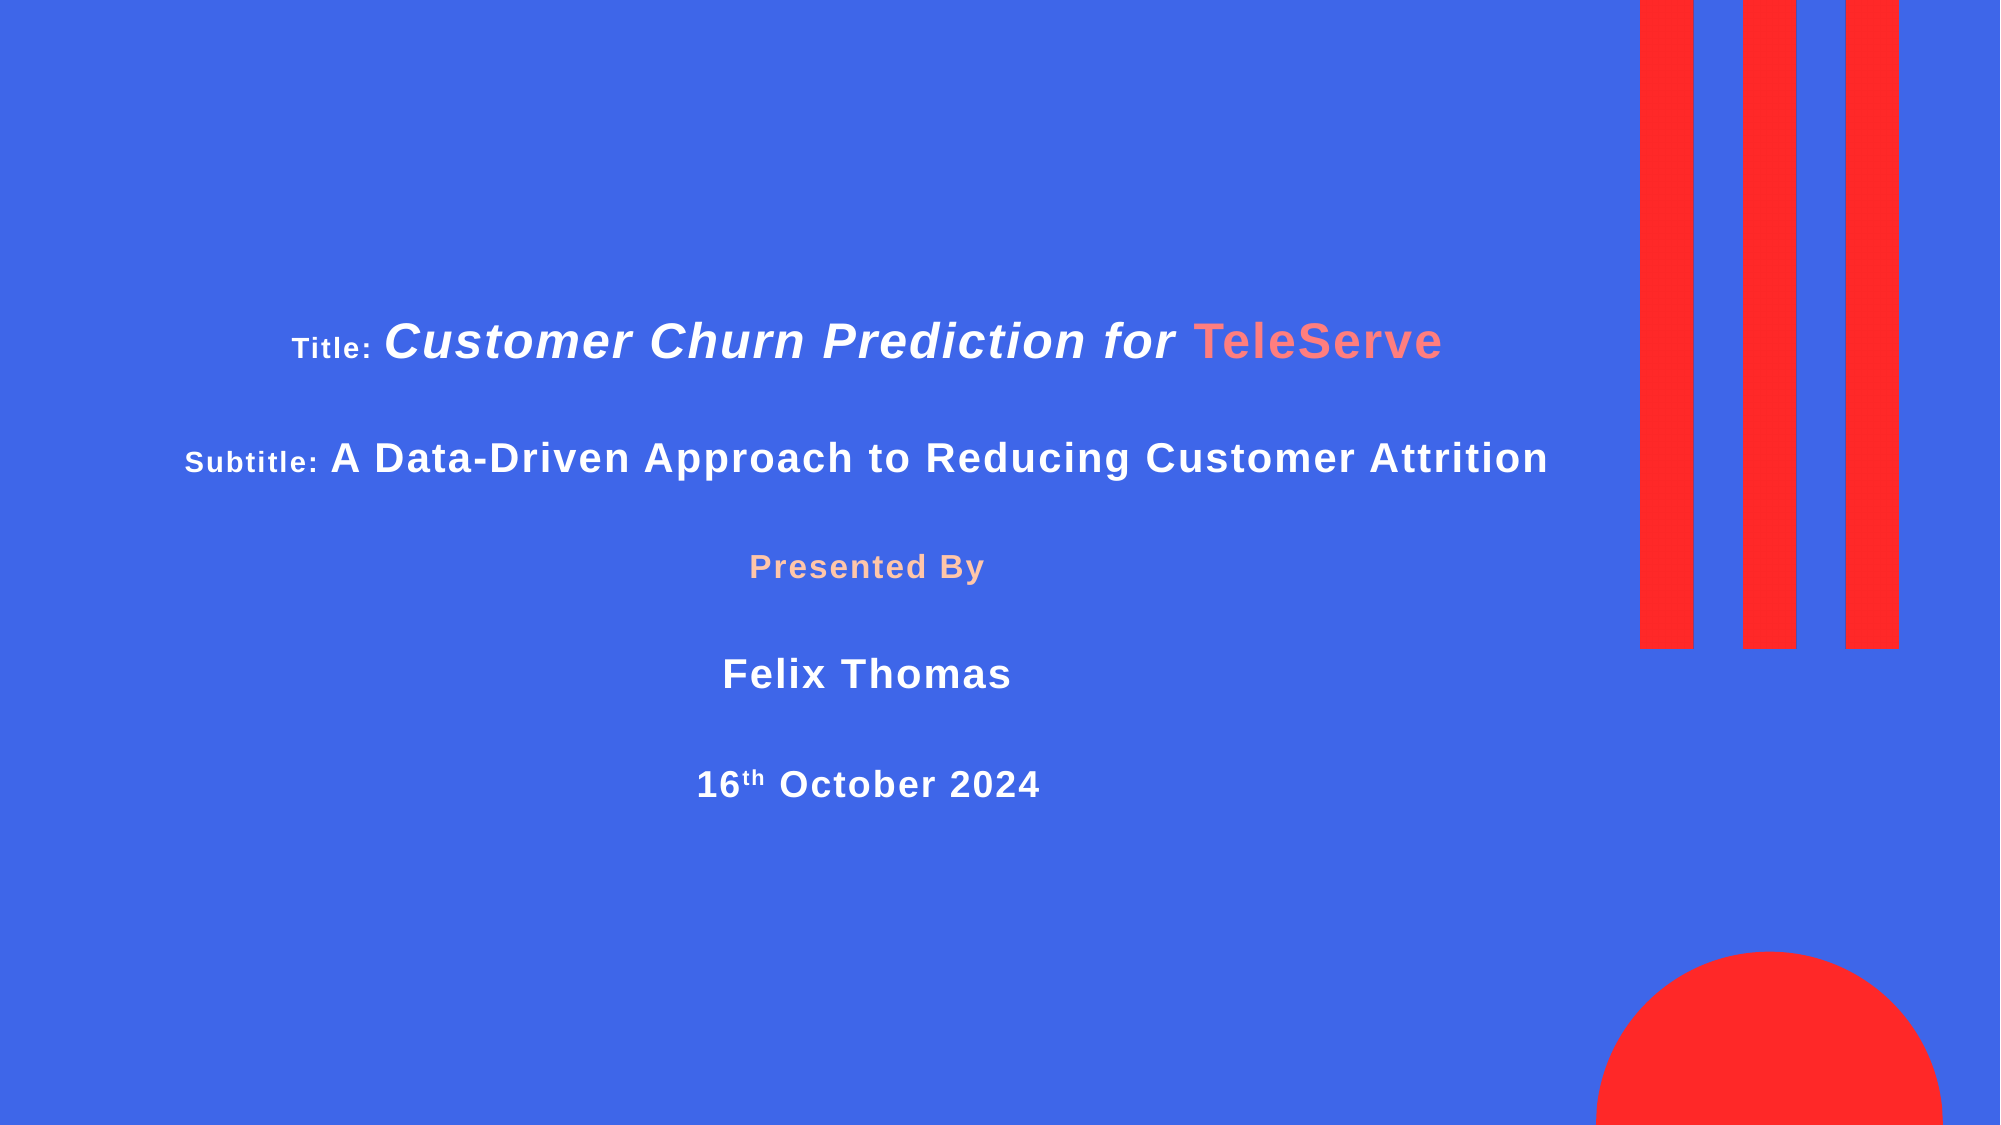

# Title: Customer Churn Prediction for TeleServe Subtitle: A Data-Driven Approach to Reducing Customer Attrition Presented By Felix Thomas 16th October 2024